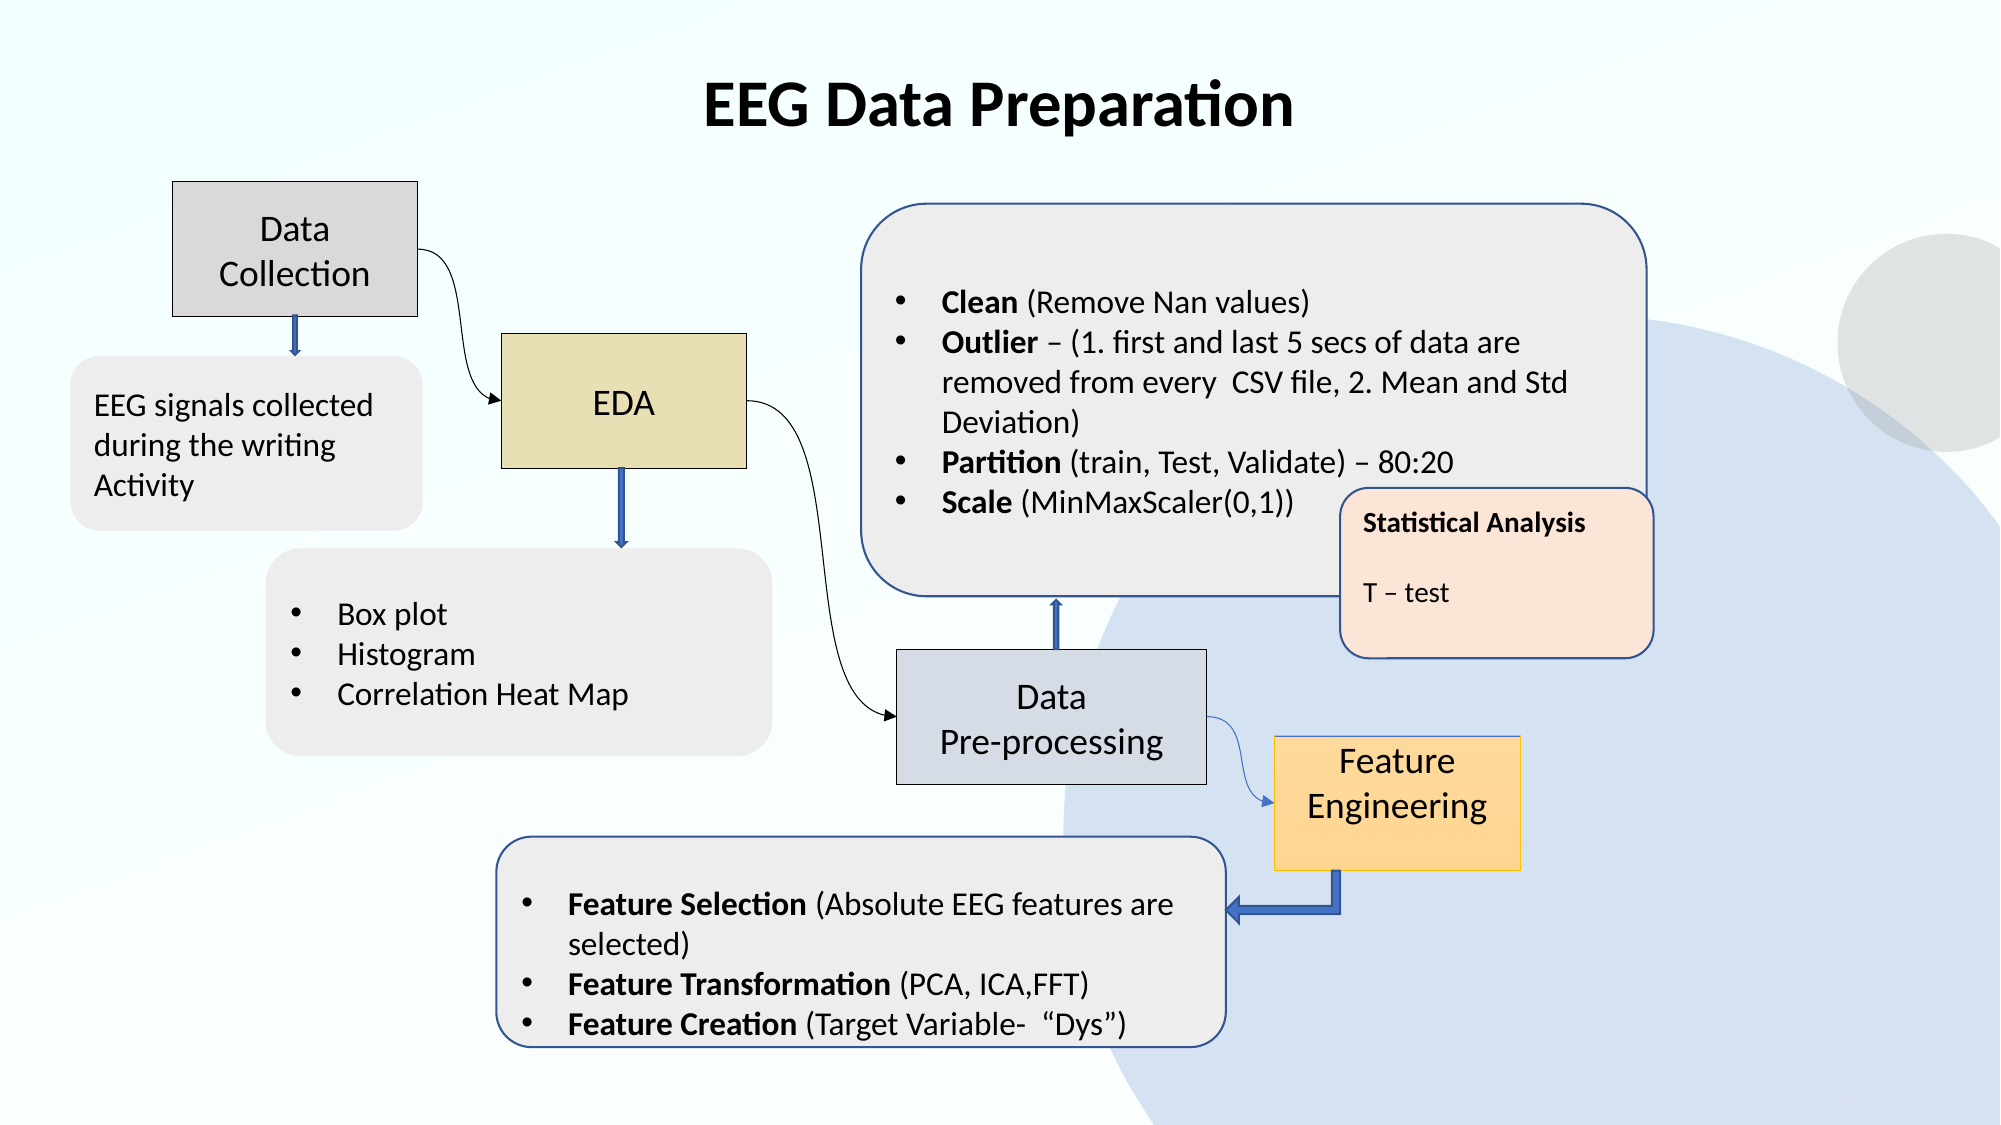

# EEG Data Preparation
Data Collection
Clean (Remove Nan values)
Outlier – (1. first and last 5 secs of data are removed from every  CSV file, 2. Mean and Std Deviation)
Partition (train, Test, Validate) – 80:20
Scale (MinMaxScaler(0,1))

EDA
EEG signals collected during the writing Activity

Statistical Analysis

T – test

Box plot
Histogram
Correlation Heat Map

Data
Pre-processing
Feature Engineering

Feature Selection (Absolute EEG features are selected)
Feature Transformation (PCA, ICA,FFT)
Feature Creation (Target Variable-  “Dys”)